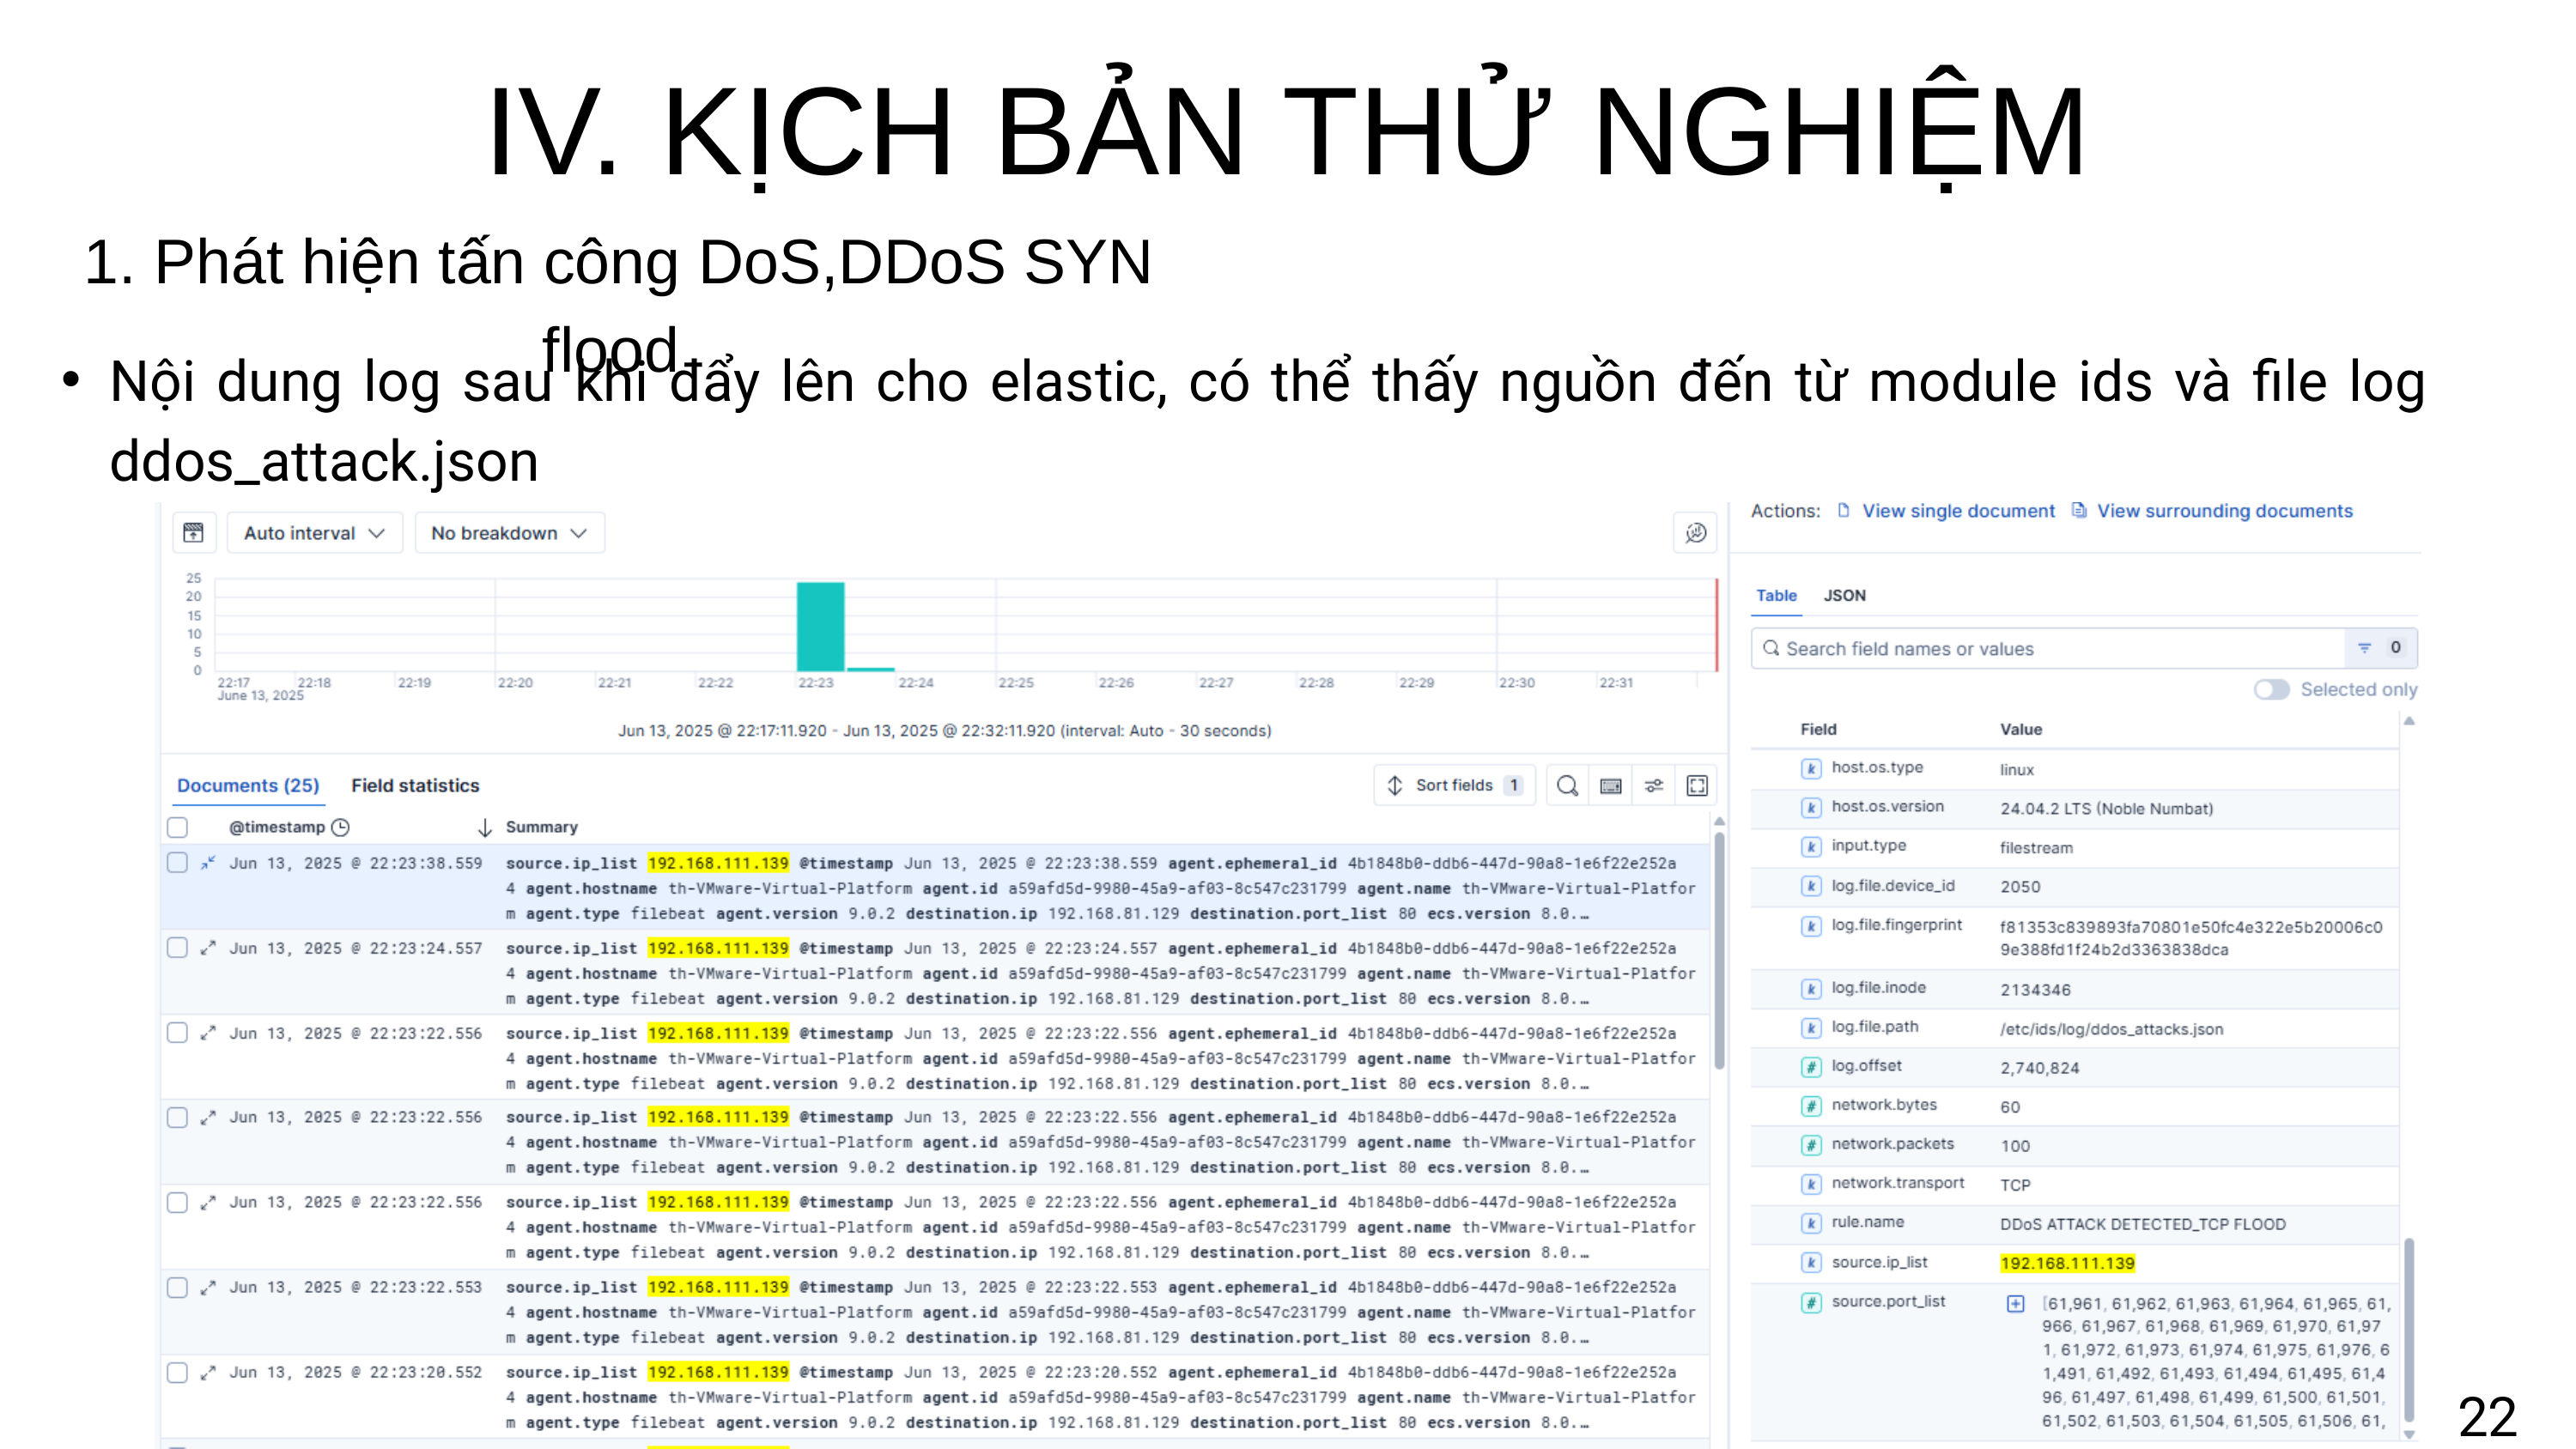

IV. KỊCH BẢN THỬ NGHIỆM
1. Phát hiện tấn công DoS,DDoS SYN flood
Nội dung log sau khi đẩy lên cho elastic, có thể thấy nguồn đến từ module ids và file log ddos_attack.json

22